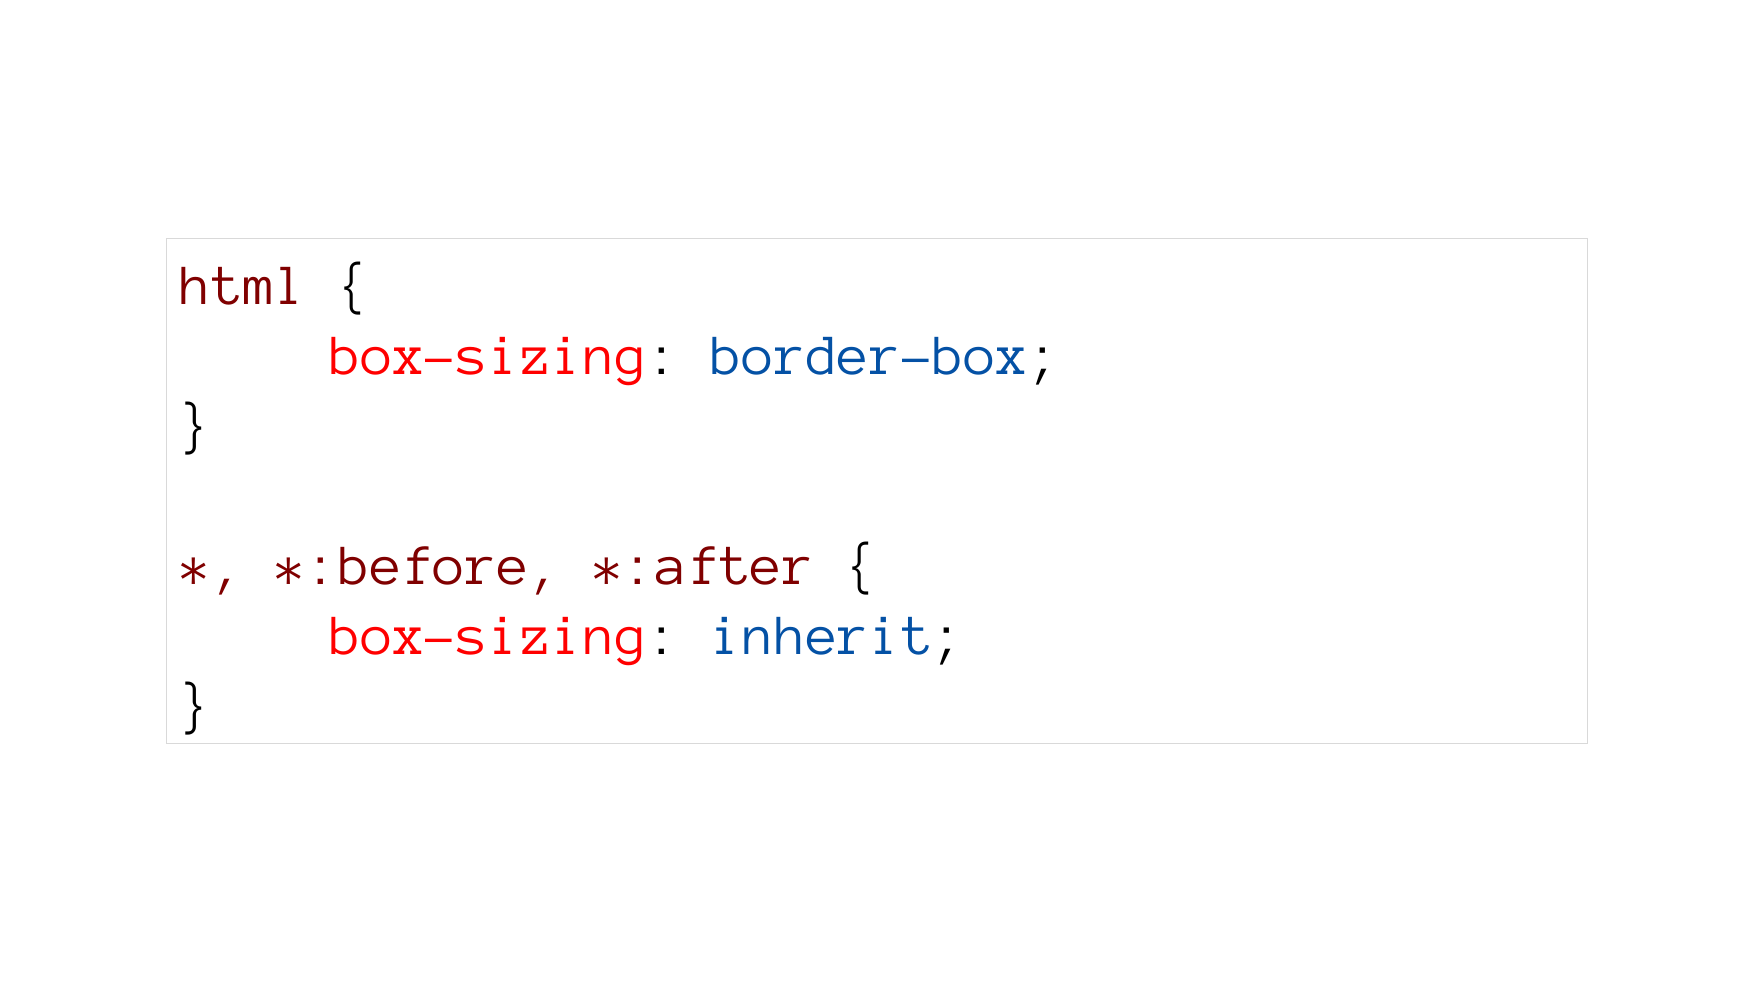

html {
	box-sizing: border-box;
}

*, *:before, *:after {
	box-sizing: inherit;
}